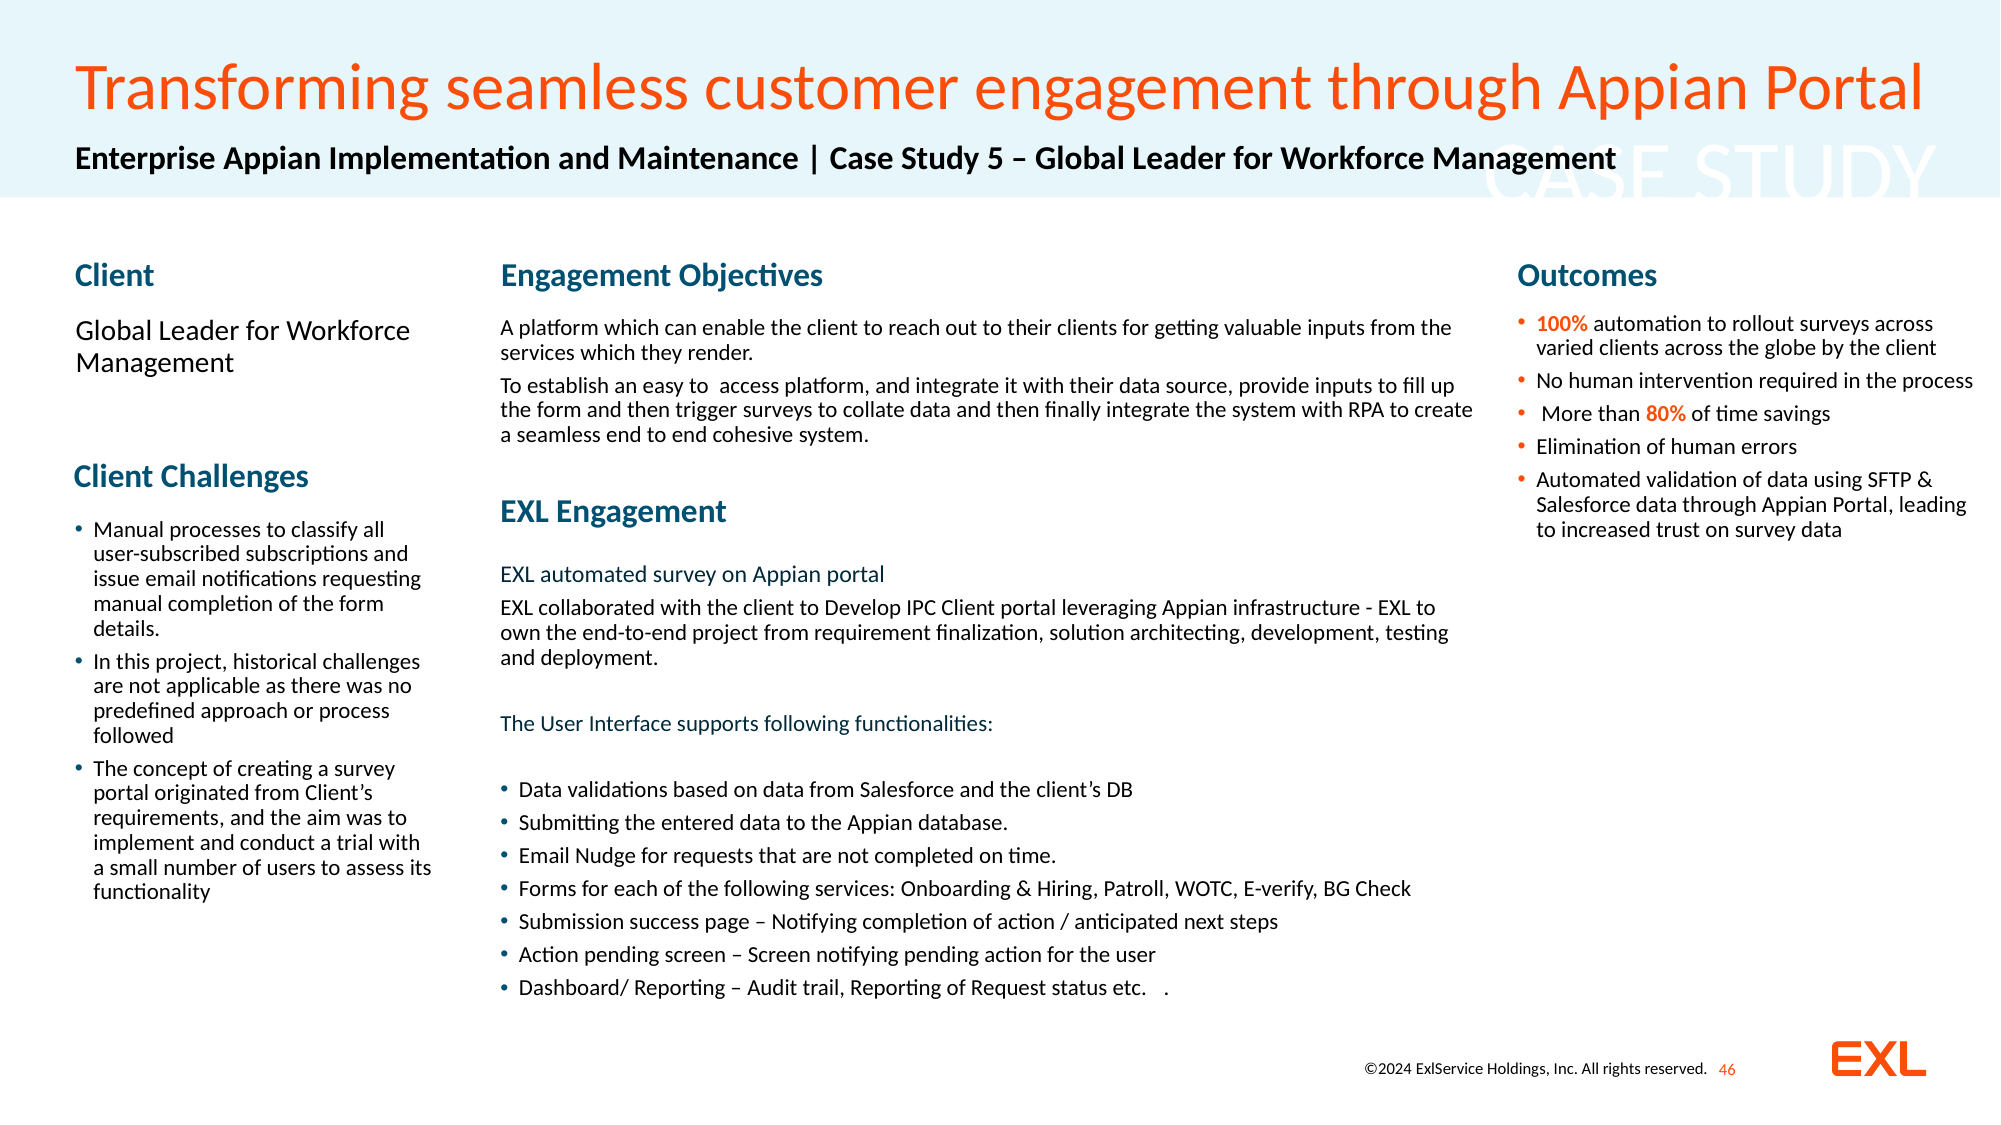

Transforming seamless customer engagement through Appian Portal
Enterprise Appian Implementation and Maintenance | Case Study 5 – Global Leader for Workforce Management
Client
Engagement Objectives
Outcomes
100% automation to rollout surveys across varied clients across the globe by the client
No human intervention required in the process
 More than 80% of time savings
Elimination of human errors
Automated validation of data using SFTP & Salesforce data through Appian Portal, leading to increased trust on survey data
Global Leader for Workforce Management
A platform which can enable the client to reach out to their clients for getting valuable inputs from the services which they render.
To establish an easy to  access platform, and integrate it with their data source, provide inputs to fill up the form and then trigger surveys to collate data and then finally integrate the system with RPA to create a seamless end to end cohesive system.
Client Challenges
EXL Engagement
Manual processes to classify all user-subscribed subscriptions and issue email notifications requesting manual completion of the form details.
In this project, historical challenges are not applicable as there was no predefined approach or process followed
The concept of creating a survey portal originated from Client’s requirements, and the aim was to implement and conduct a trial with a small number of users to assess its functionality
EXL automated survey on Appian portal
EXL collaborated with the client to Develop IPC Client portal leveraging Appian infrastructure - EXL to own the end-to-end project from requirement finalization, solution architecting, development, testing and deployment.

The User Interface supports following functionalities:

Data validations based on data from Salesforce and the client’s DB
Submitting the entered data to the Appian database.
Email Nudge for requests that are not completed on time.
Forms for each of the following services: Onboarding & Hiring, Patroll, WOTC, E-verify, BG Check
Submission success page – Notifying completion of action / anticipated next steps
Action pending screen – Screen notifying pending action for the user
Dashboard/ Reporting – Audit trail, Reporting of Request status etc.   .